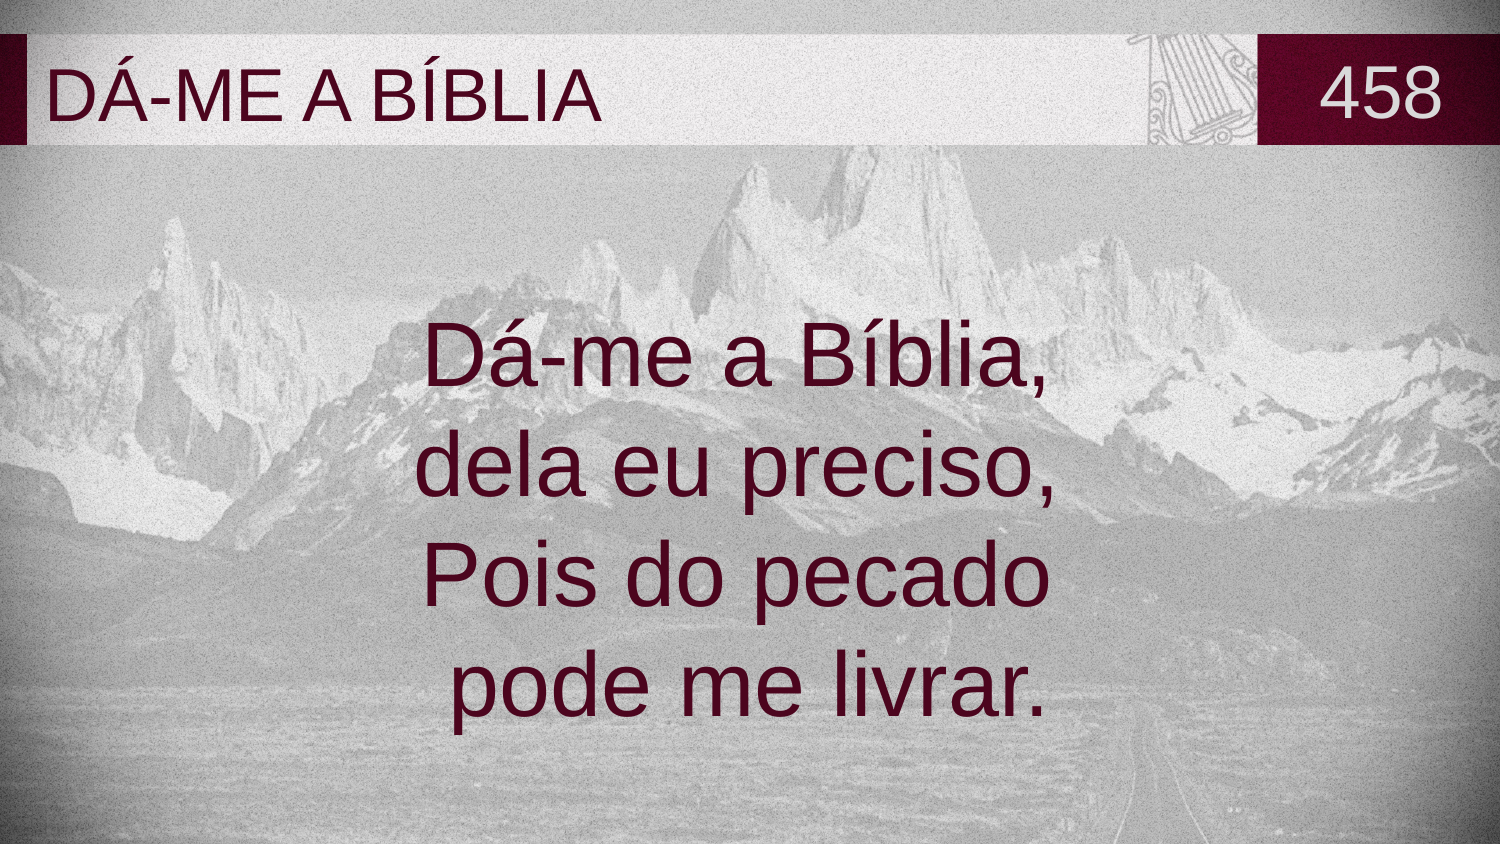

# DÁ-ME A BÍBLIA
458
Dá-me a Bíblia,
dela eu preciso,
Pois do pecado
pode me livrar.